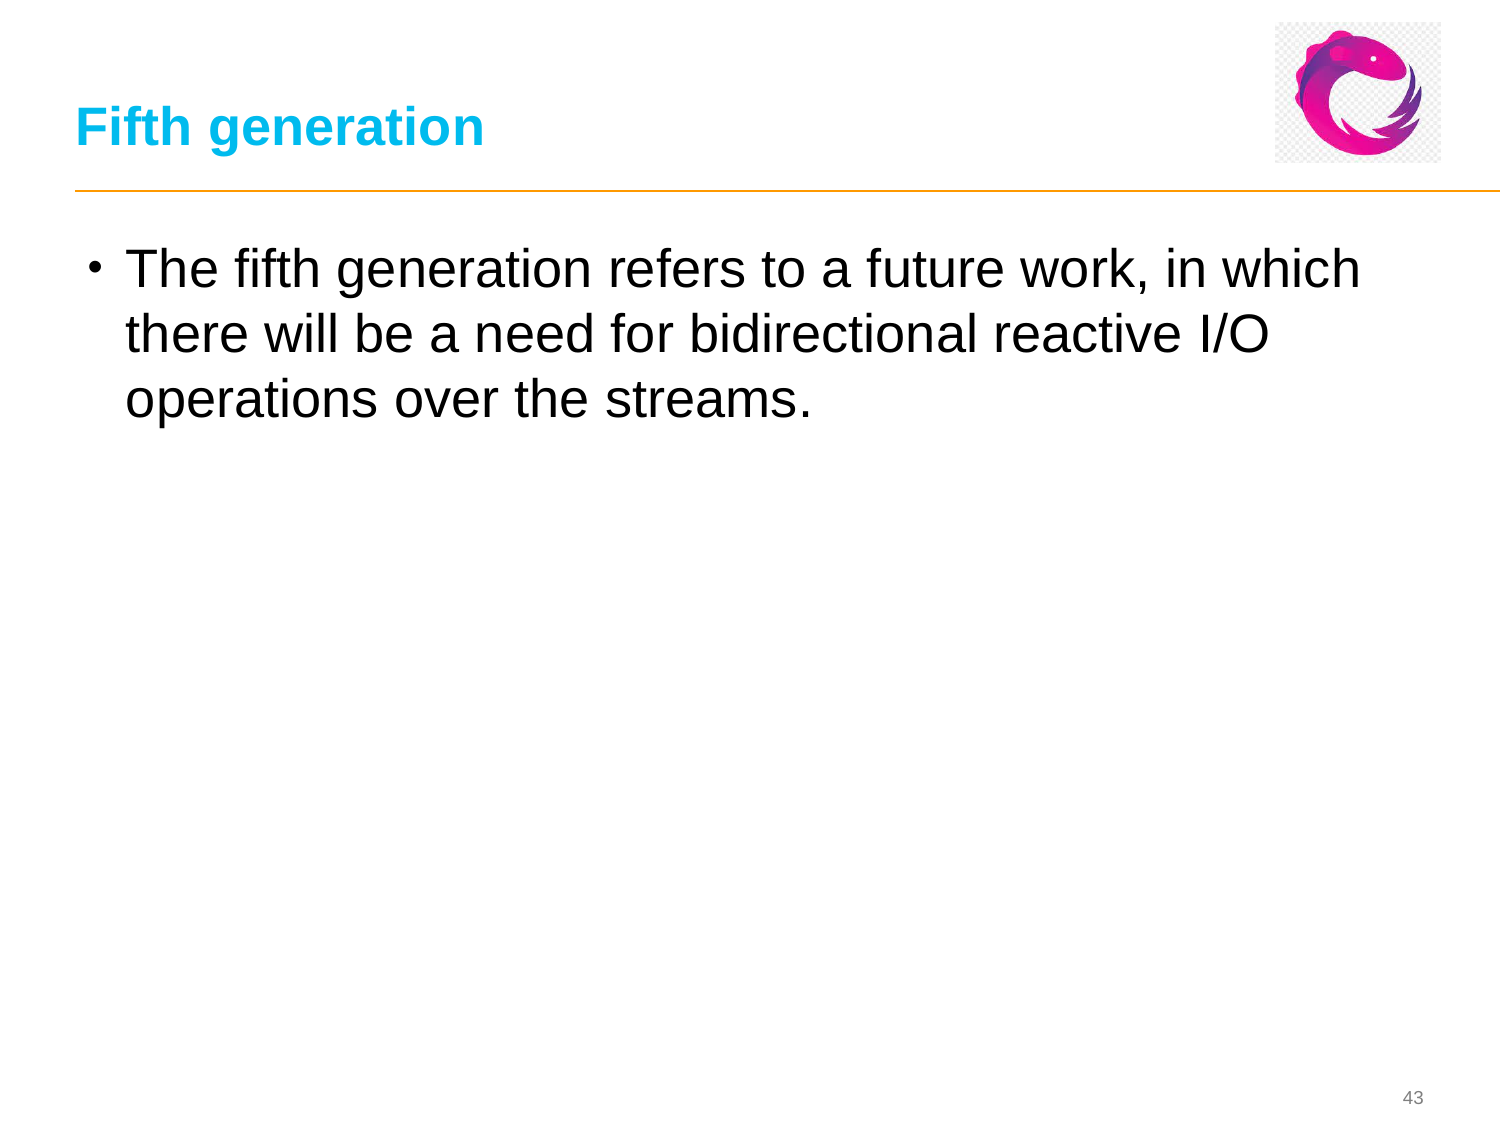

# Fifth generation
The fifth generation refers to a future work, in which there will be a need for bidirectional reactive I/O operations over the streams.